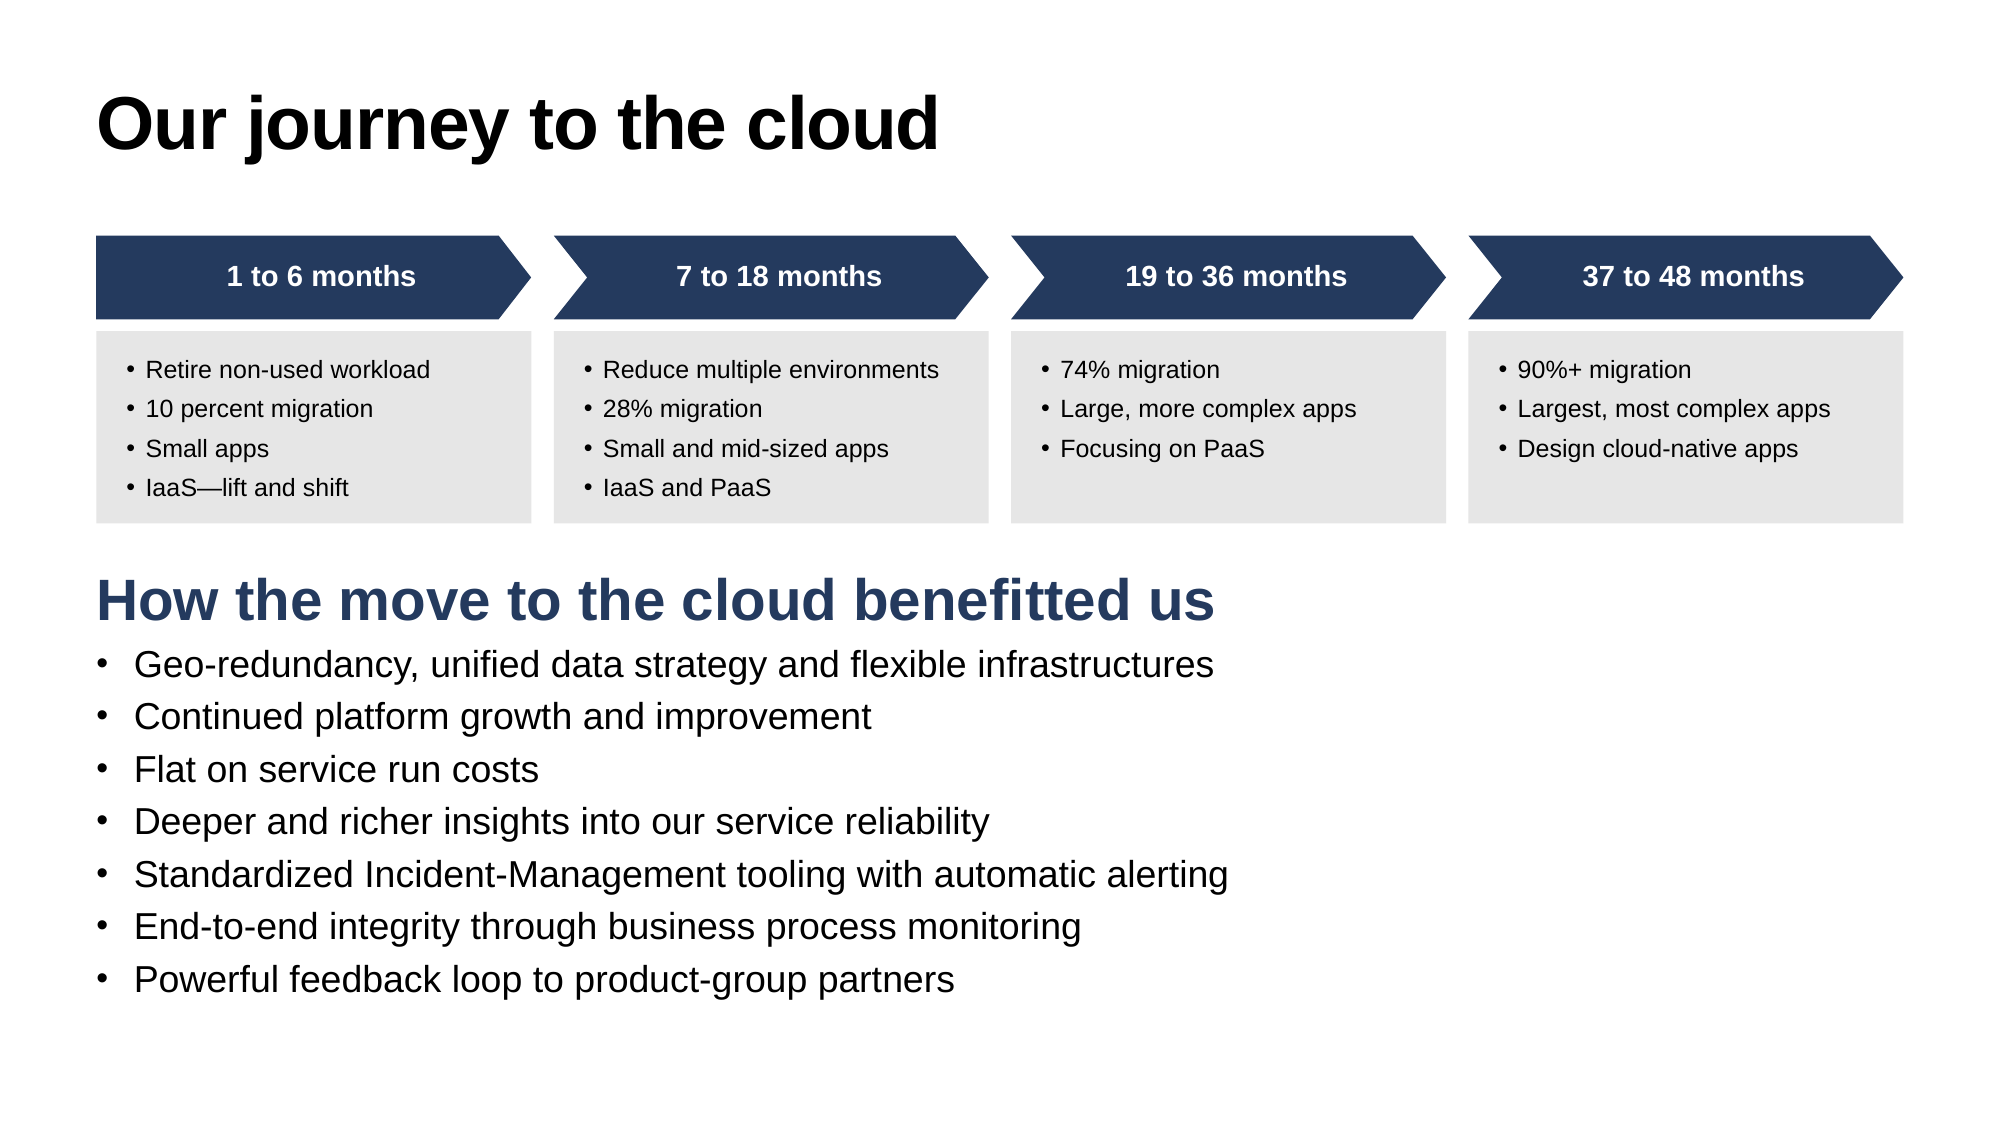

# Our journey to the cloud

1 to 6 months
7 to 18 months
19 to 36 months
37 to 48 months
Reduce multiple environments
28% migration
Small and mid-sized apps
IaaS and PaaS
74% migration
Large, more complex apps
Focusing on PaaS

90%+ migration
Largest, most complex apps
Design cloud-native apps

Retire non-used workload
10 percent migration
Small apps
IaaS—lift and shift

How the move to the cloud benefitted us
Geo-redundancy, unified data strategy and flexible infrastructures
Continued platform growth and improvement
Flat on service run costs
Deeper and richer insights into our service reliability
Standardized Incident-Management tooling with automatic alerting
End-to-end integrity through business process monitoring
Powerful feedback loop to product-group partners